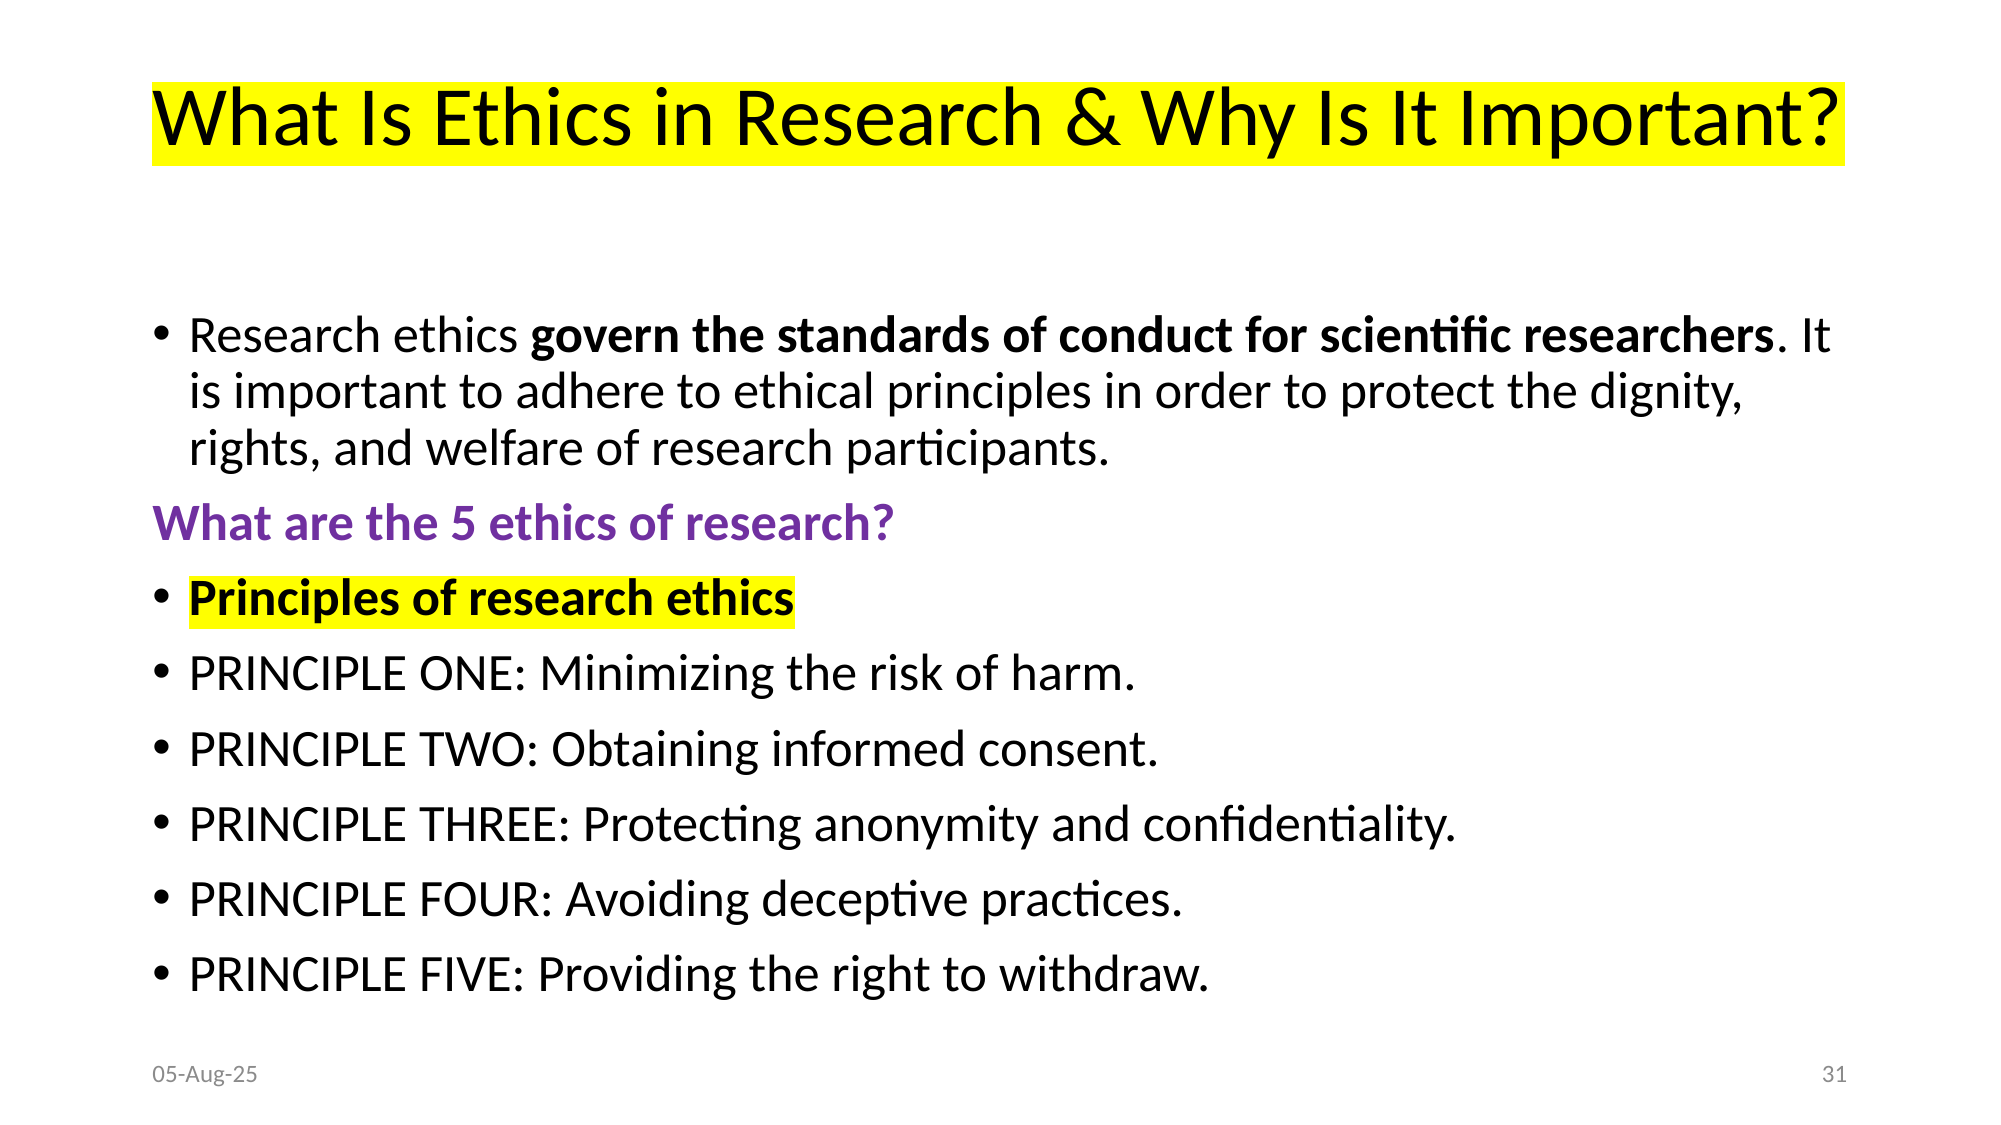

# What Is Ethics in Research & Why Is It Important?
Research ethics govern the standards of conduct for scientific researchers. It is important to adhere to ethical principles in order to protect the dignity, rights, and welfare of research participants.
What are the 5 ethics of research?
Principles of research ethics
PRINCIPLE ONE: Minimizing the risk of harm.
PRINCIPLE TWO: Obtaining informed consent.
PRINCIPLE THREE: Protecting anonymity and confidentiality.
PRINCIPLE FOUR: Avoiding deceptive practices.
PRINCIPLE FIVE: Providing the right to withdraw.

05-Aug-25
31